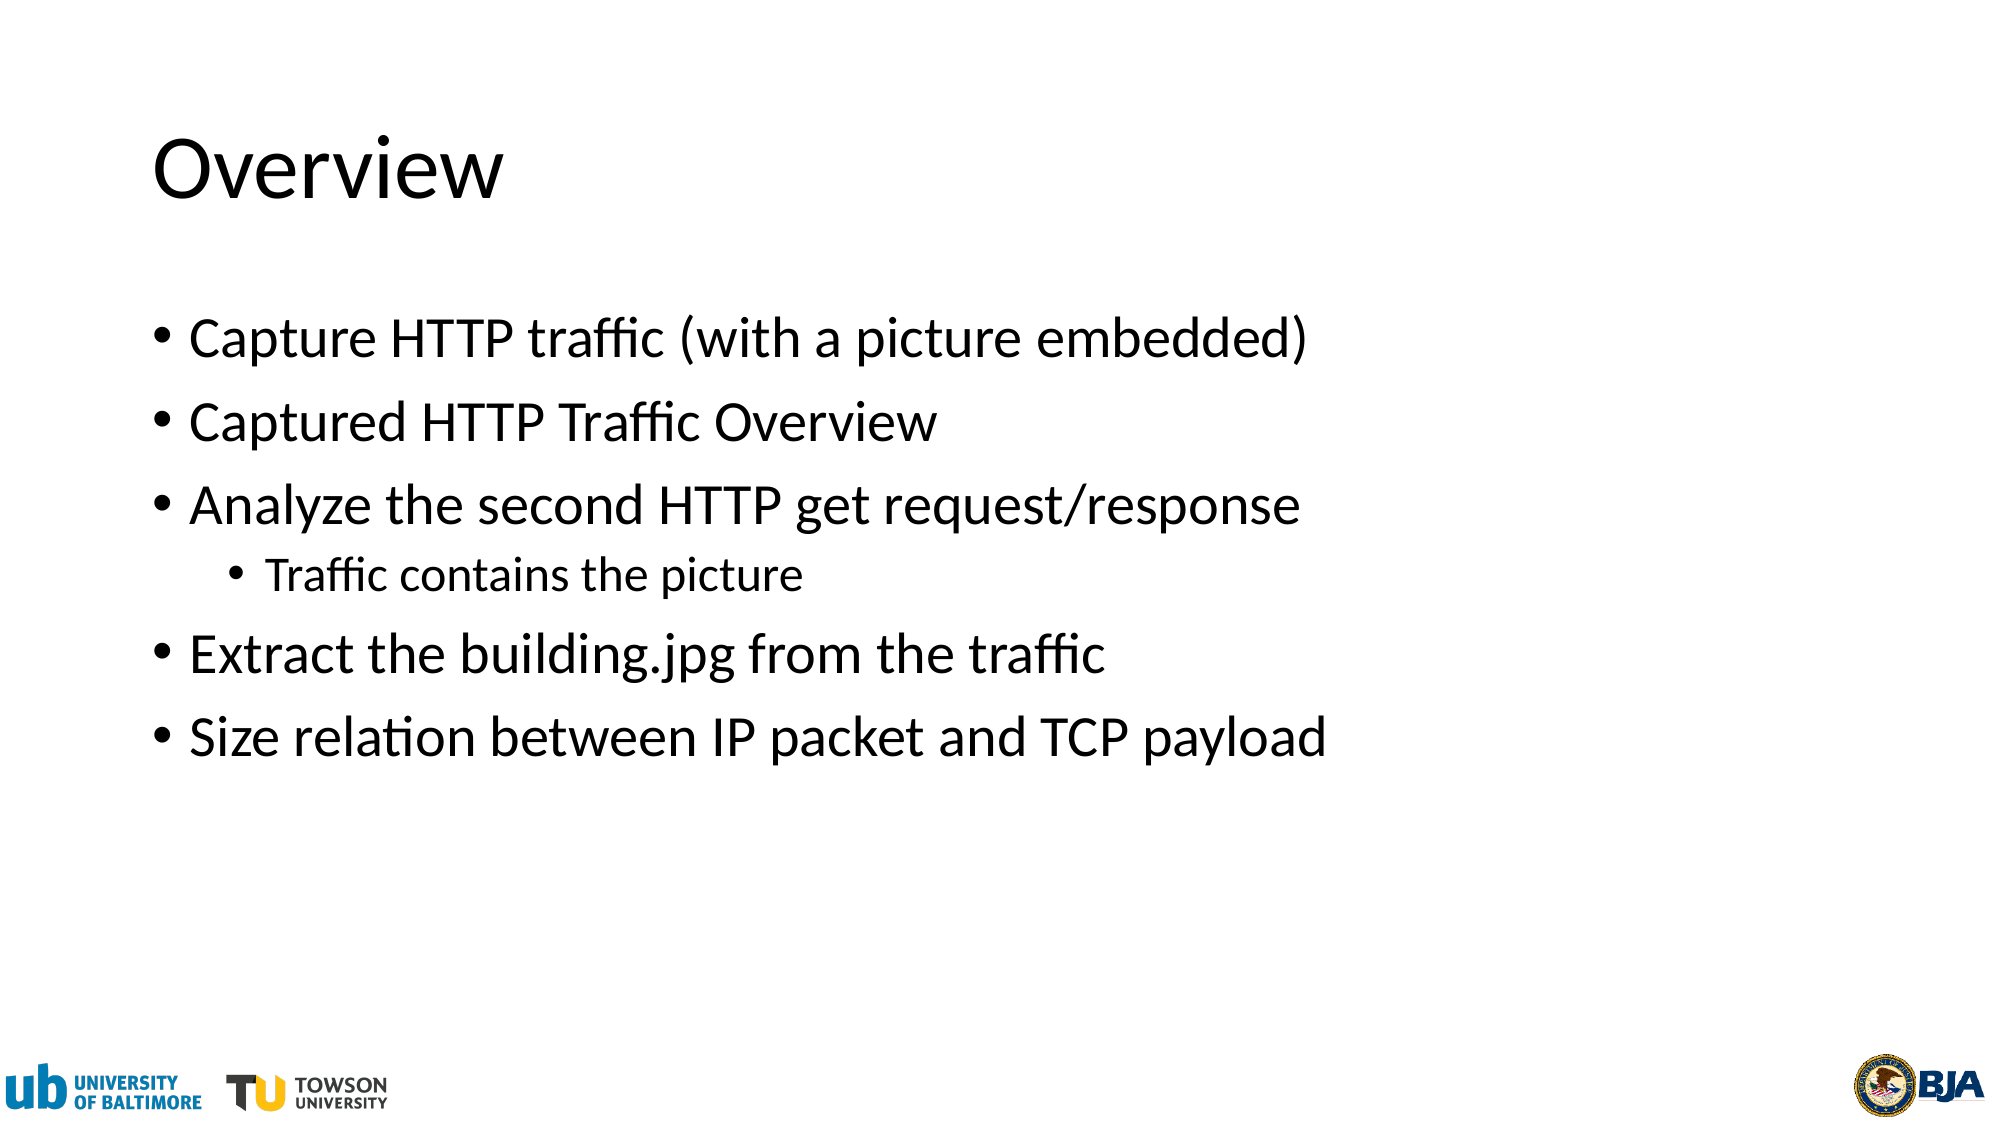

# Overview
Capture HTTP traffic (with a picture embedded)
Captured HTTP Traffic Overview
Analyze the second HTTP get request/response
Traffic contains the picture
Extract the building.jpg from the traffic
Size relation between IP packet and TCP payload